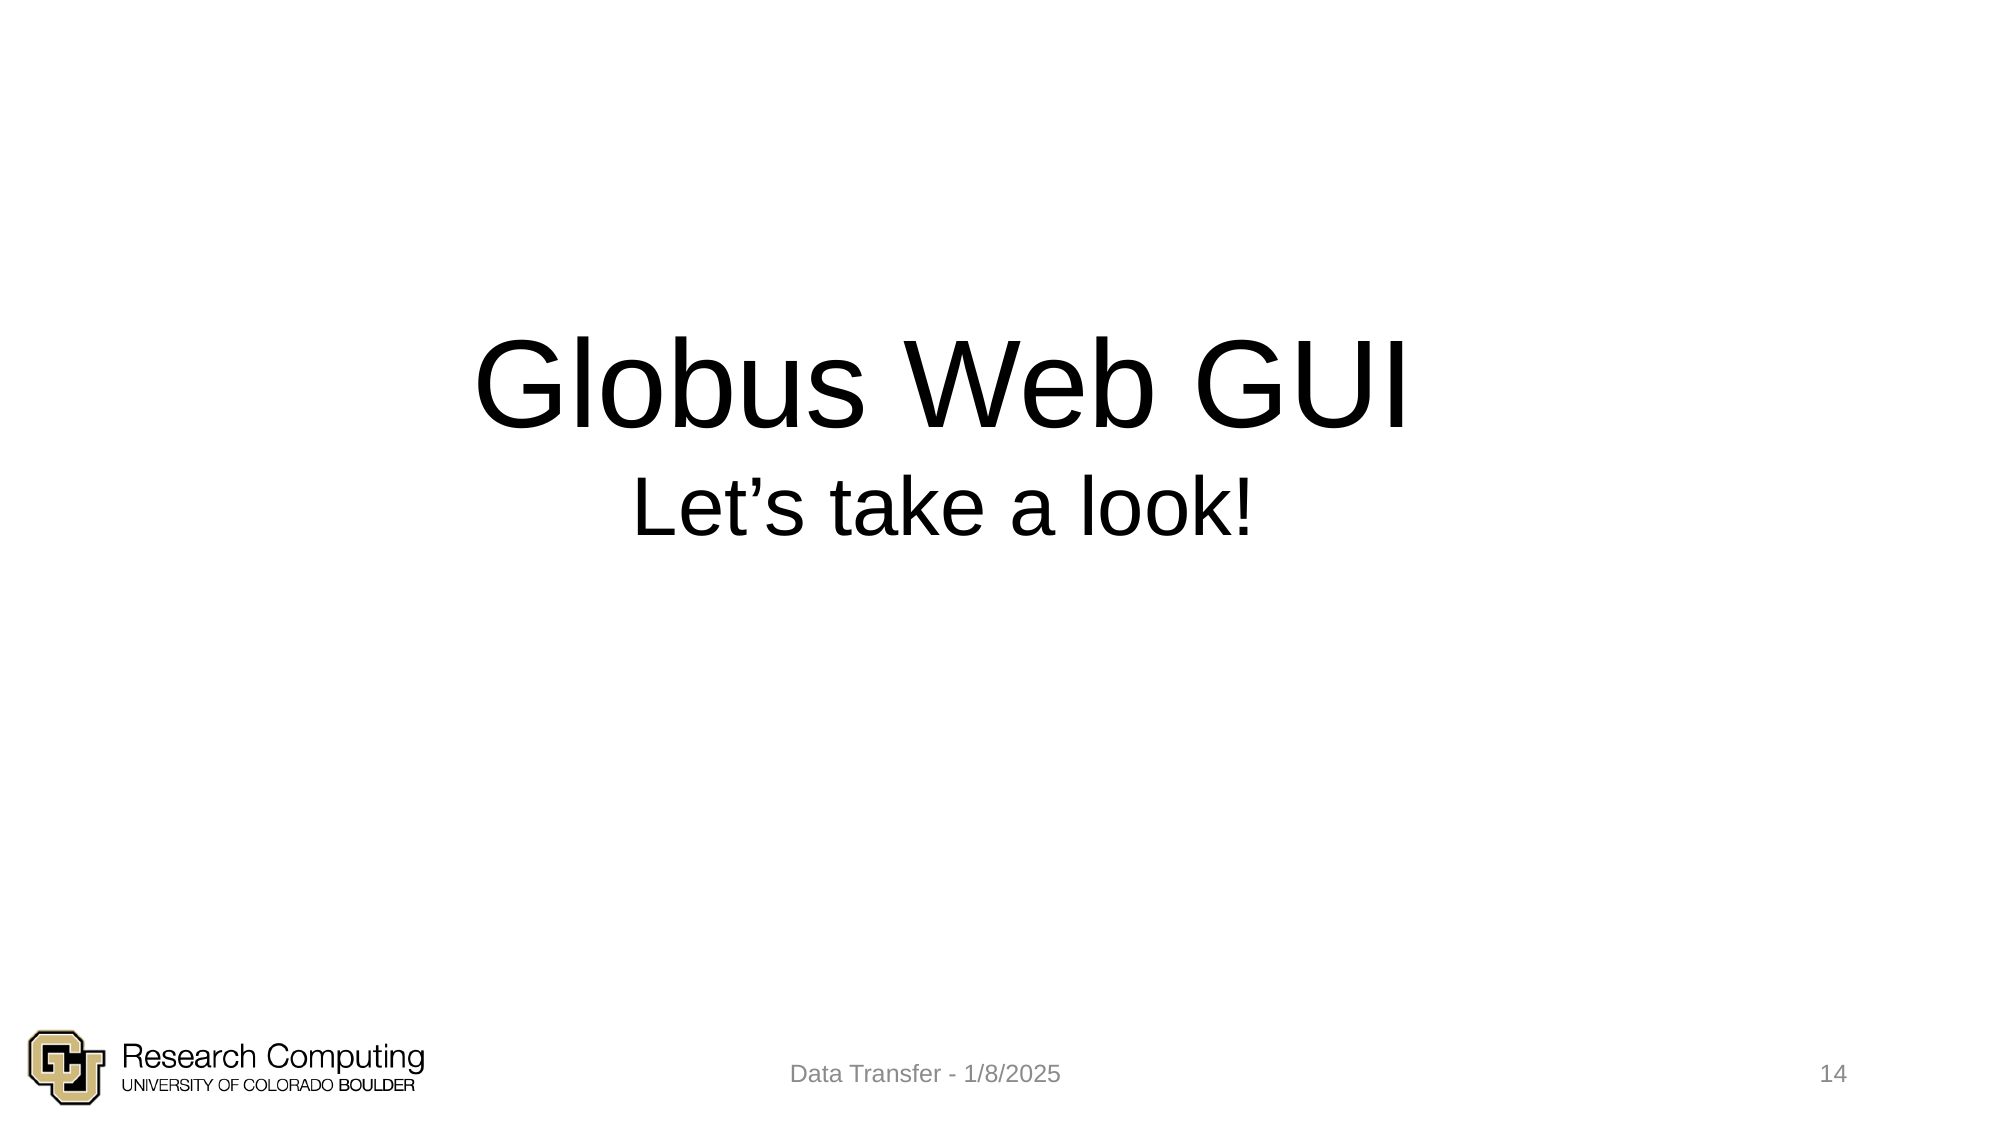

Globus Web GUI
Let’s take a look!
Data Transfer - 1/8/2025
14